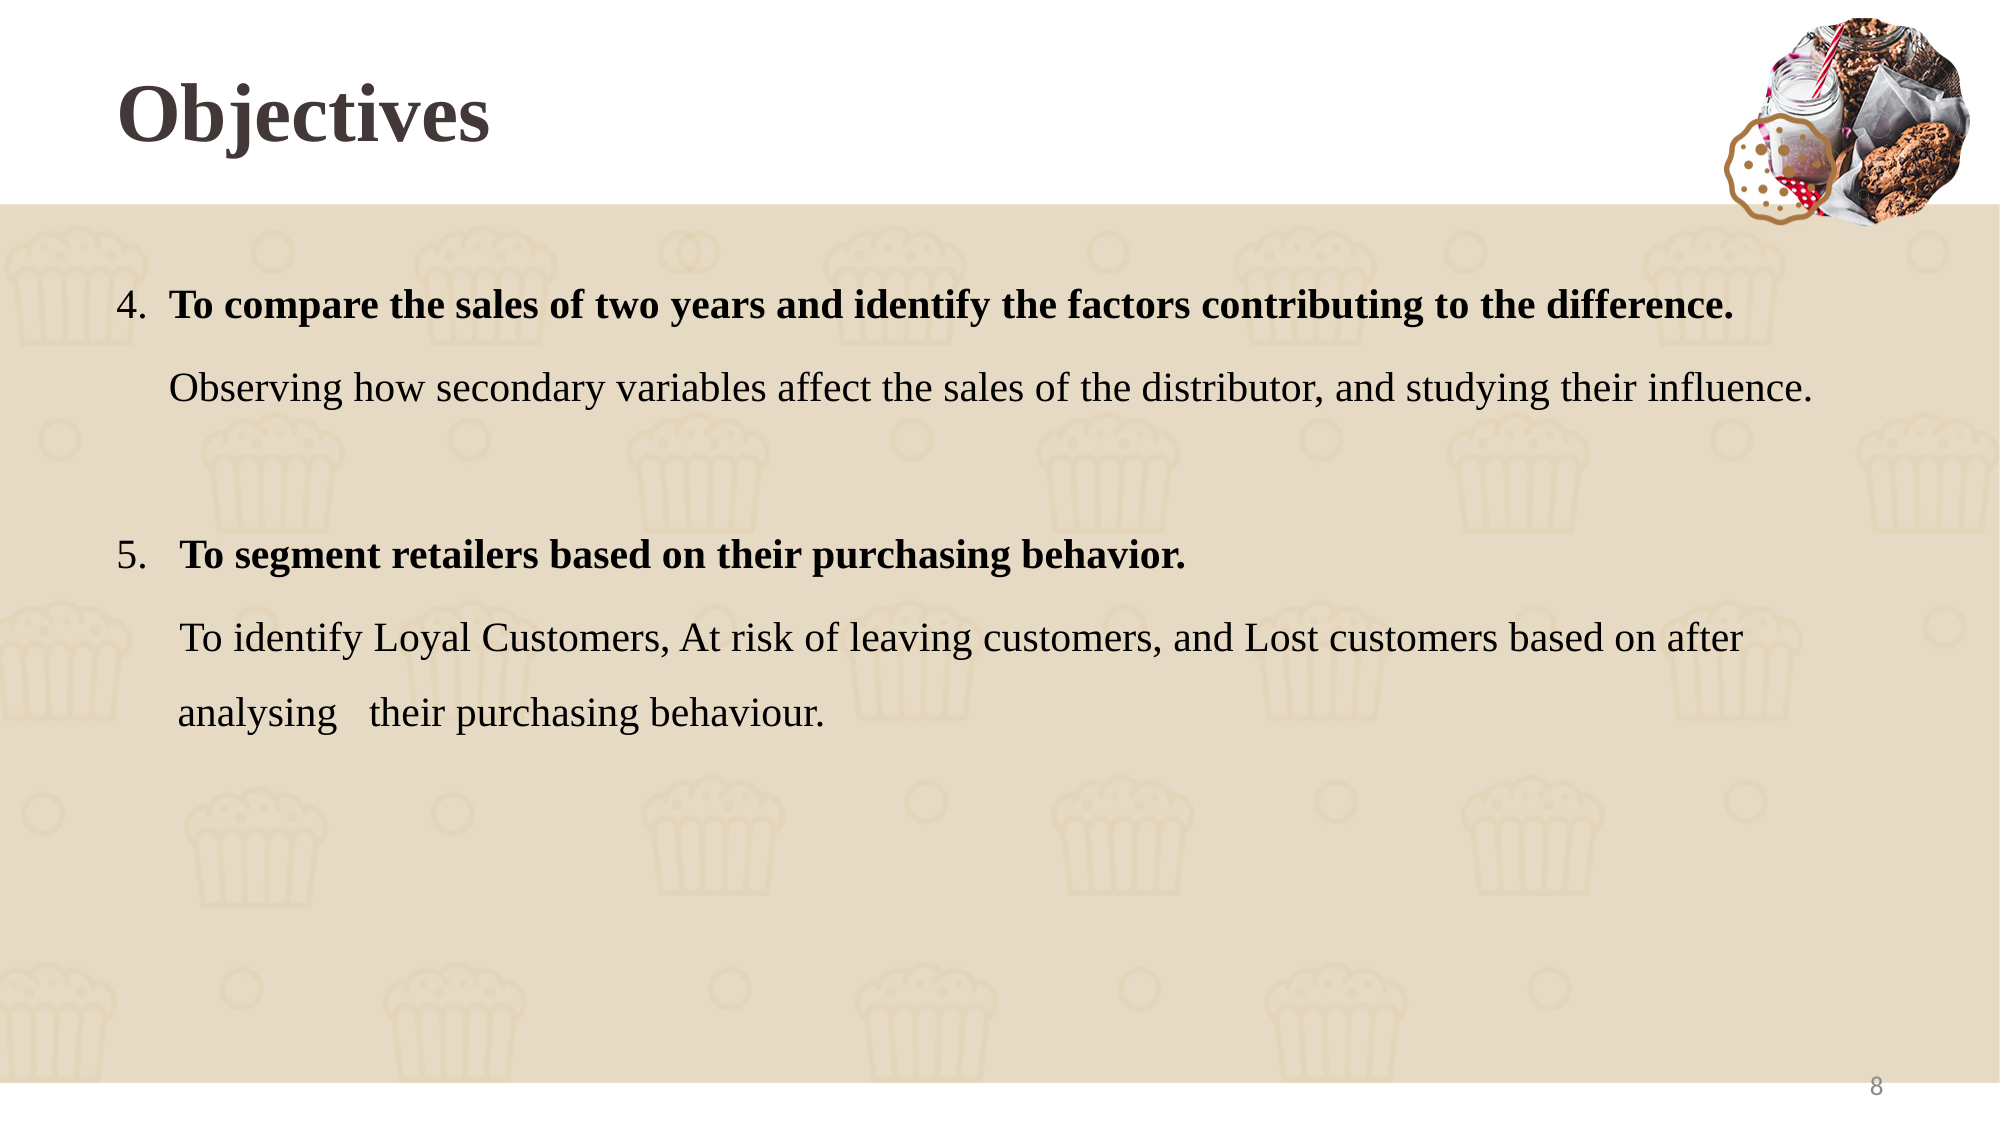

# Objectives
4.  To compare the sales of two years and identify the factors contributing to the difference.
     Observing how secondary variables affect the sales of the distributor, and studying their influence.

5.   To segment retailers based on their purchasing behavior.
      To identify Loyal Customers, At risk of leaving customers, and Lost customers based on after analysing   their purchasing behaviour.

8